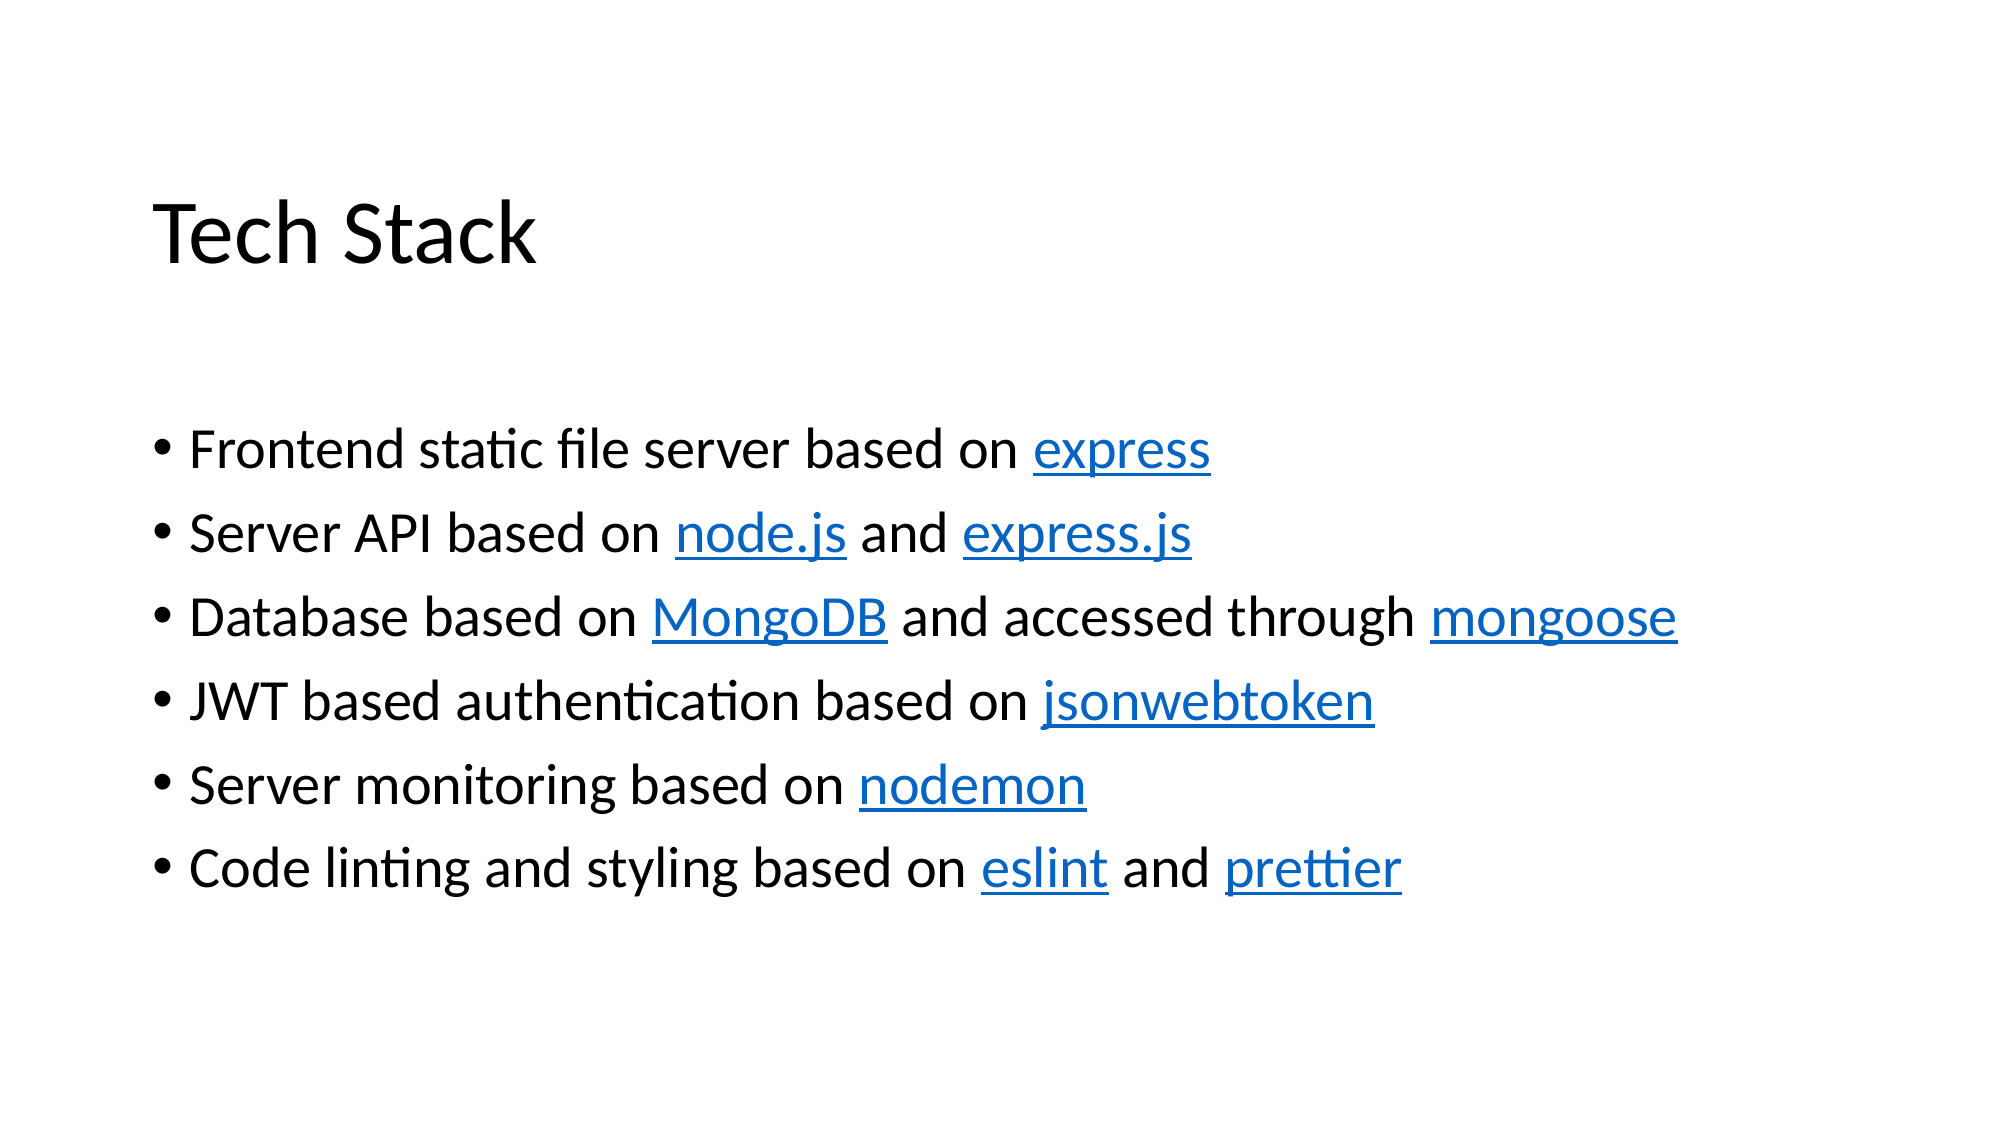

# Tech Stack
Frontend static file server based on express
Server API based on node.js and express.js
Database based on MongoDB and accessed through mongoose
JWT based authentication based on jsonwebtoken
Server monitoring based on nodemon
Code linting and styling based on eslint and prettier